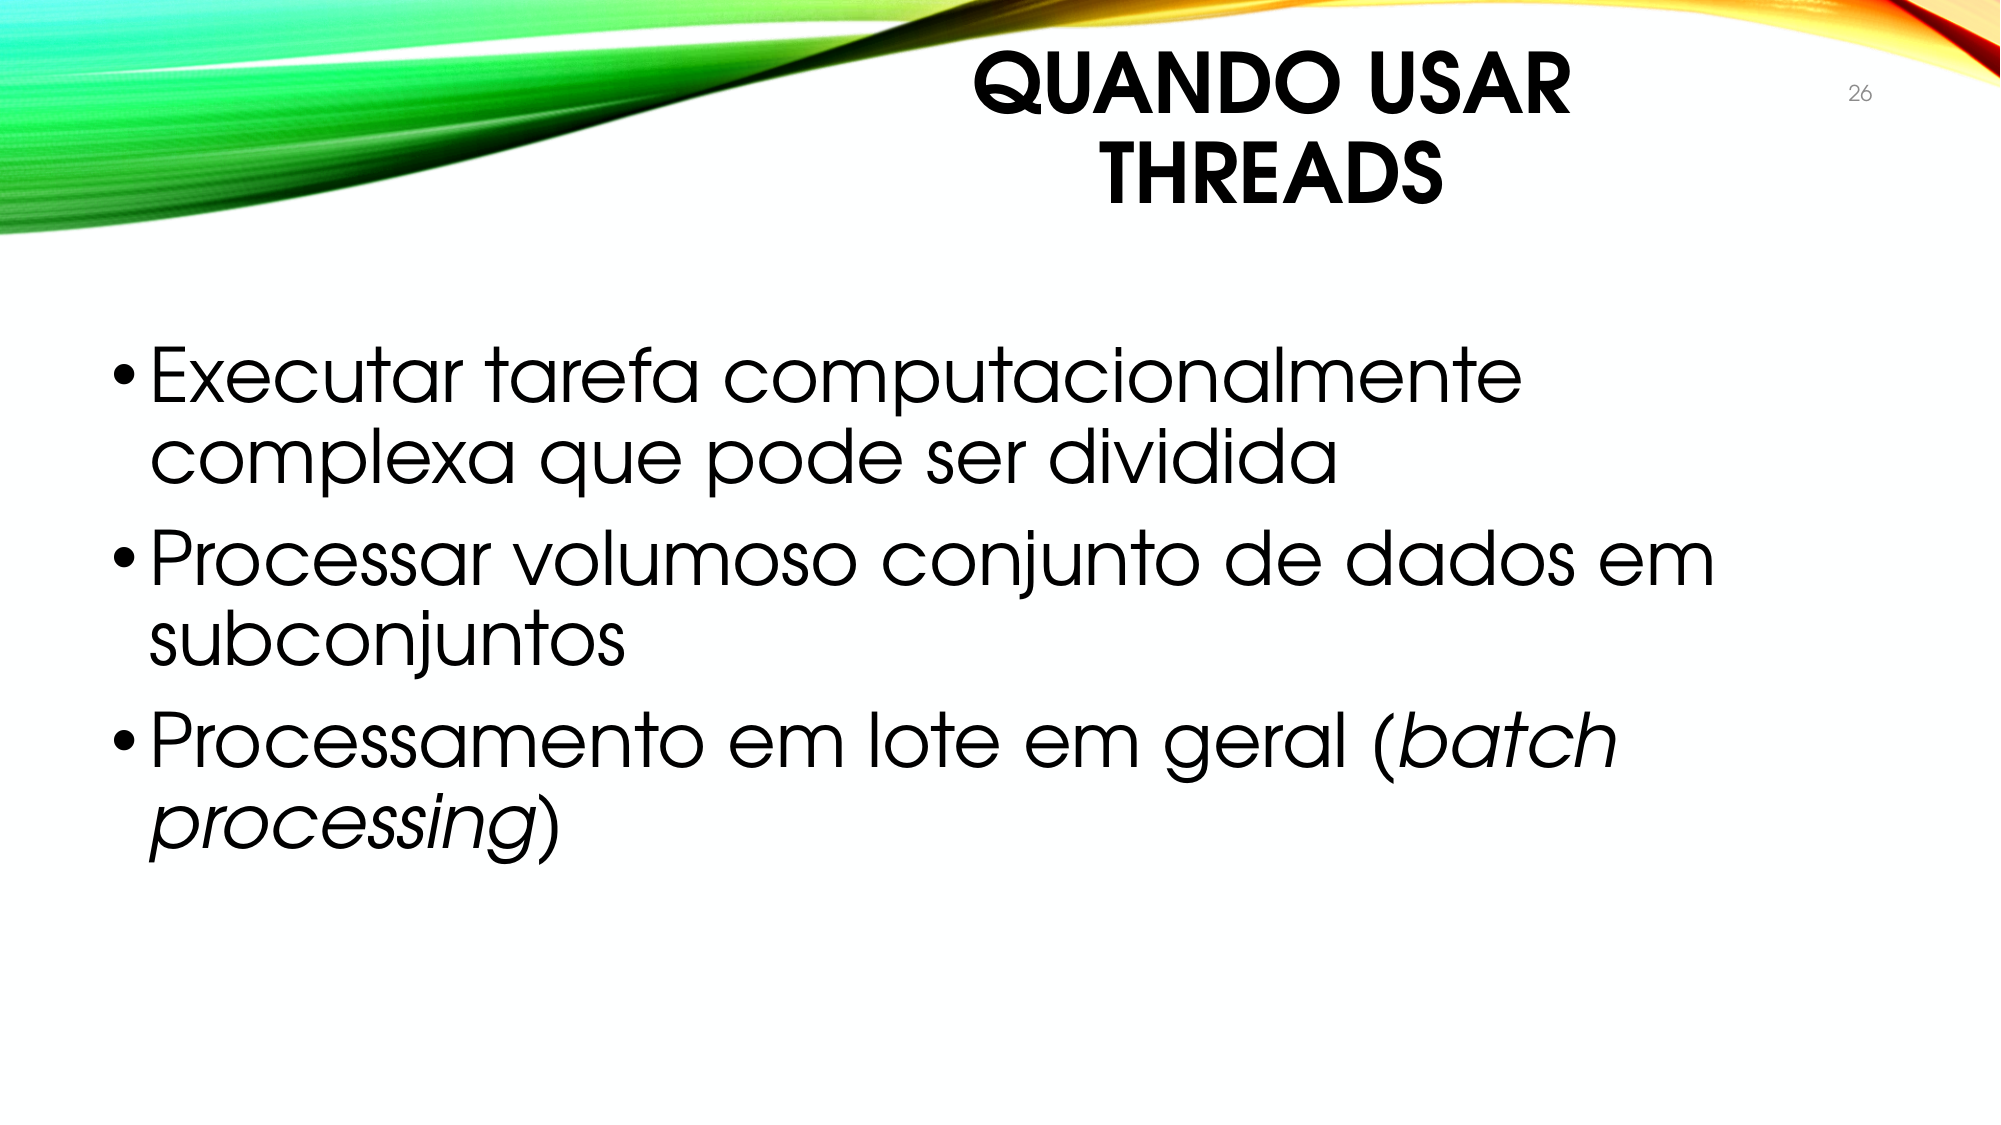

# Quando usar threads
26
Executar tarefa computacionalmente complexa que pode ser dividida
Processar volumoso conjunto de dados em subconjuntos
Processamento em lote em geral (batch processing)